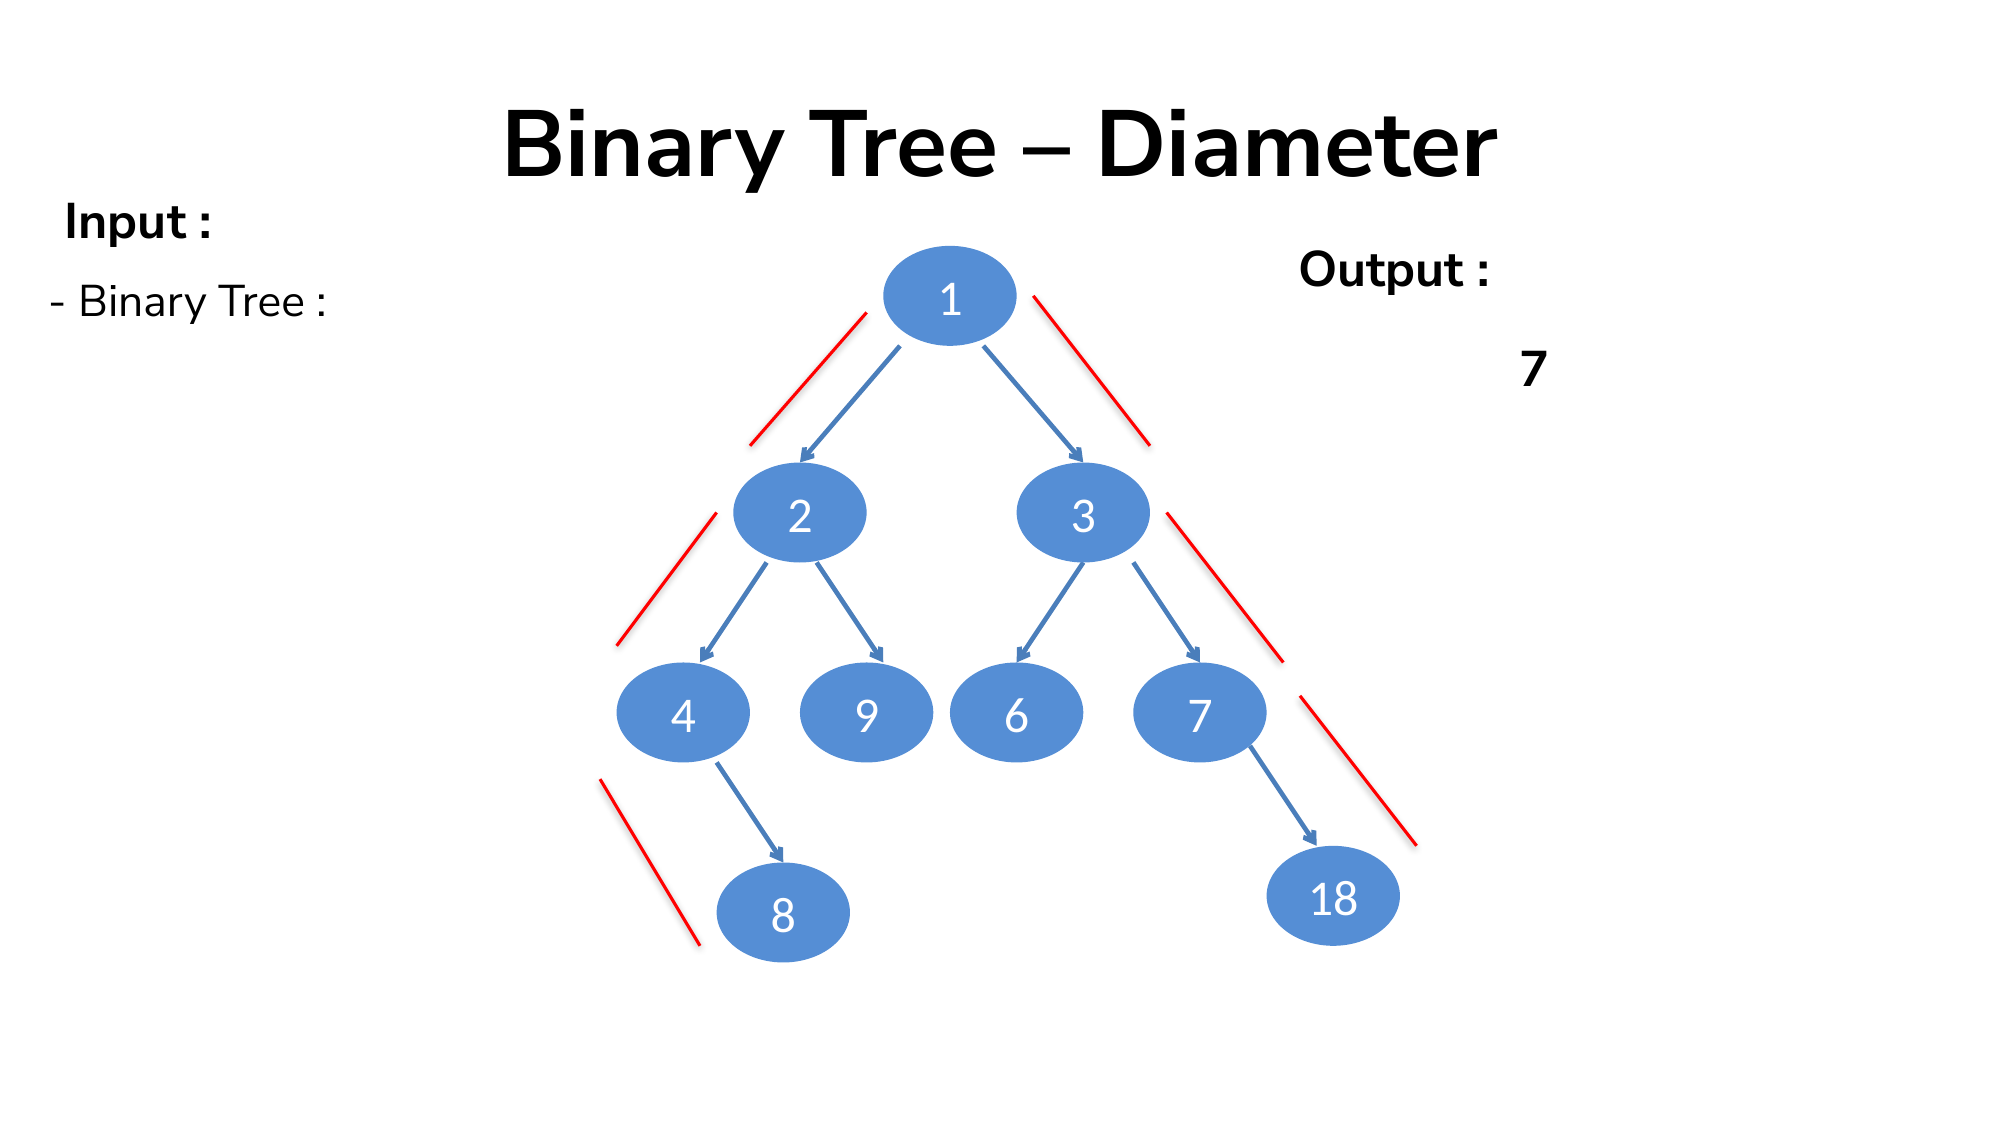

# Binary Tree – Diameter
Input :
Output :
1
- Binary Tree :
         7
2
3
7
4
9
6
  6
 7
18
8